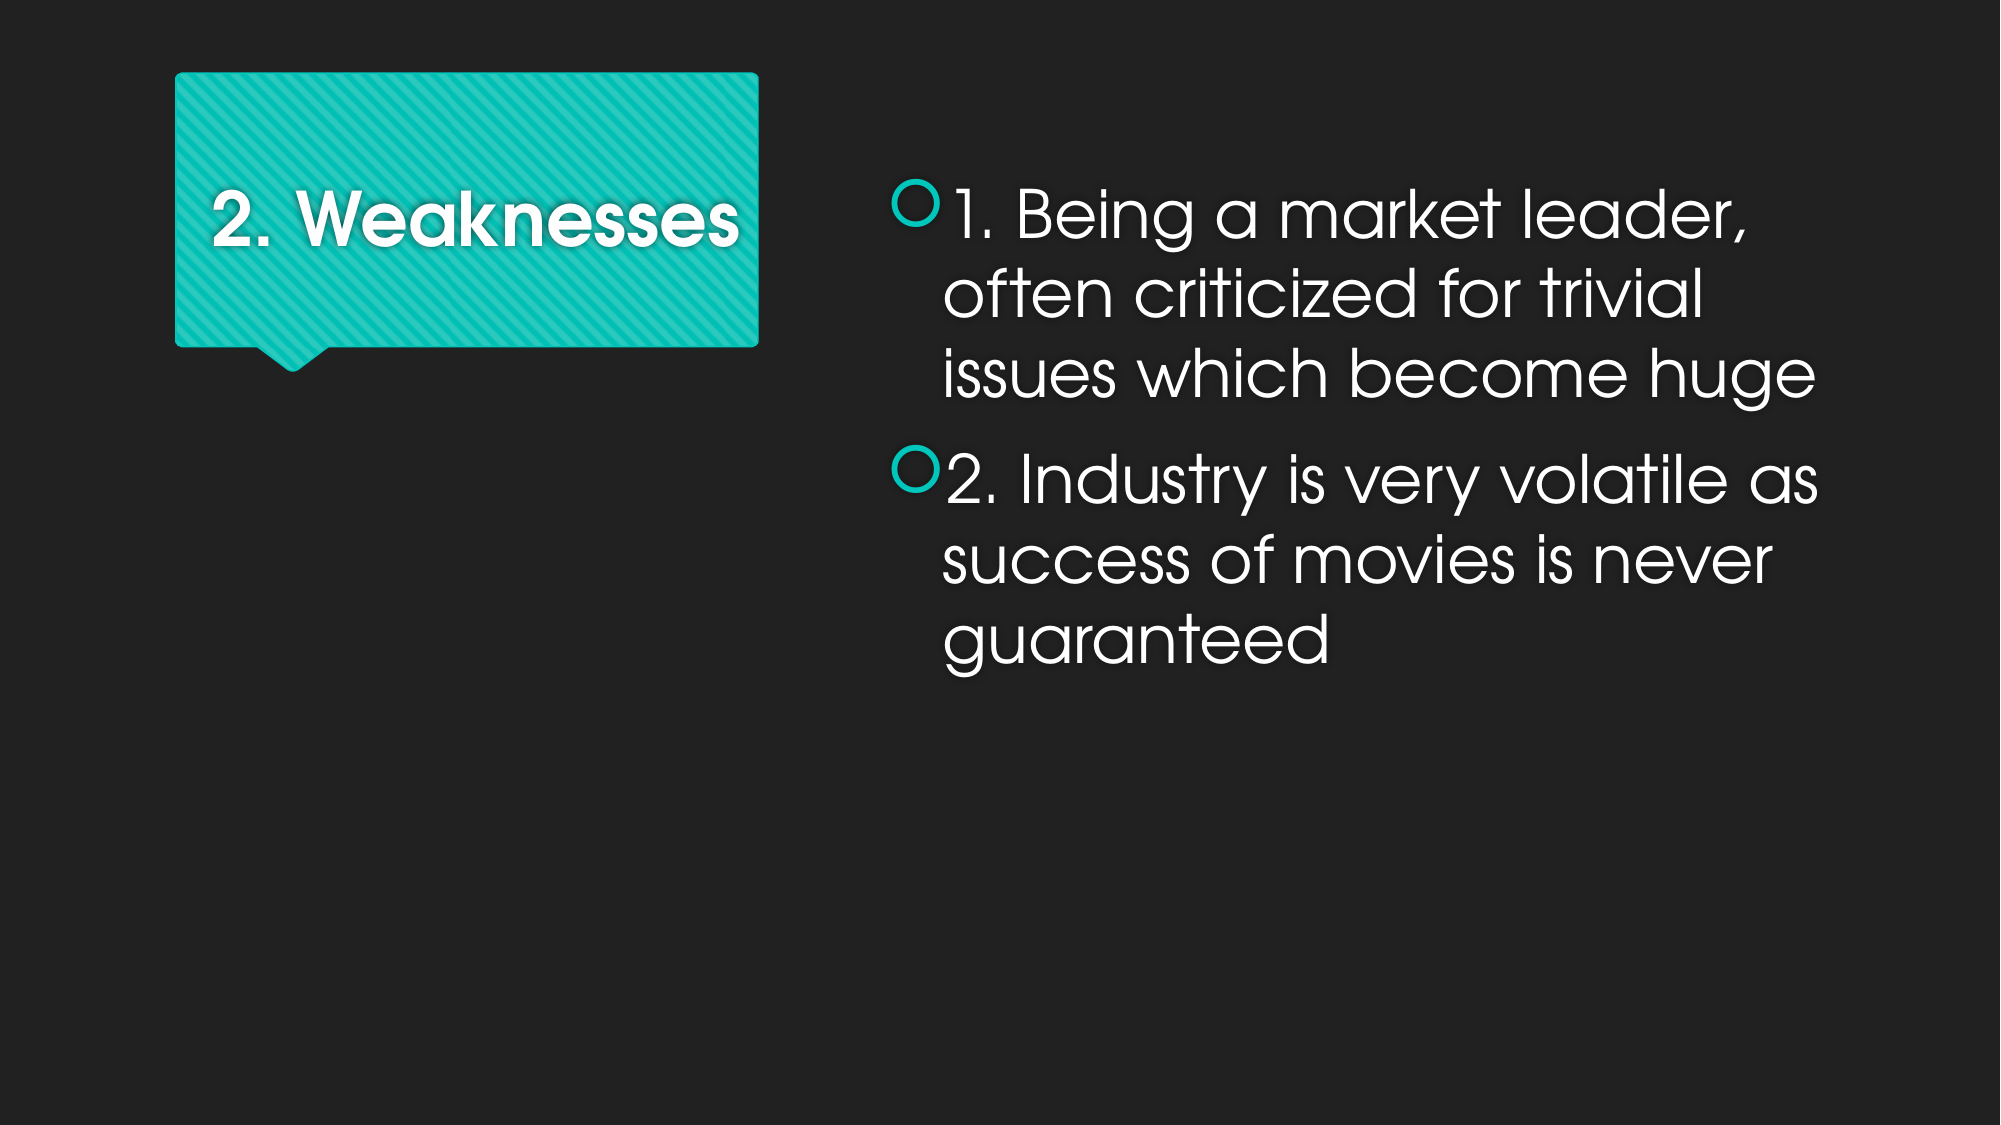

1. Being a market leader, often criticized for trivial issues which become huge
2. Industry is very volatile as success of movies is never guaranteed

# 2. Weaknesses